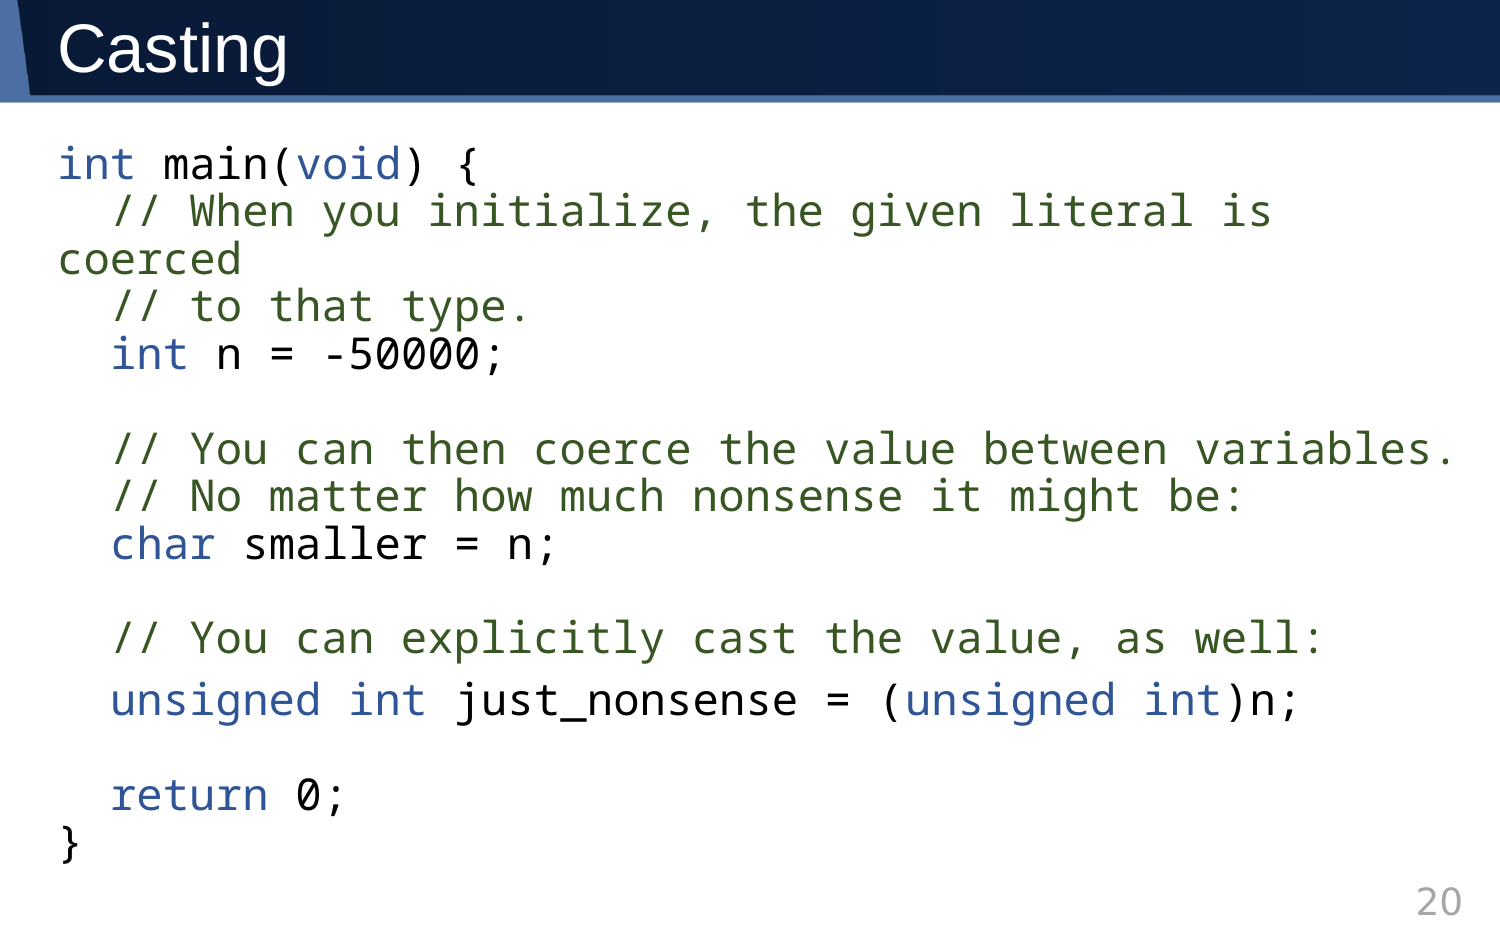

# Casting
int main(void) {
  // When you initialize, the given literal is coerced
  // to that type.
  int n = -50000;
  // You can then coerce the value between variables.
  // No matter how much nonsense it might be:
  char smaller = n;
  // You can explicitly cast the value, as well:
  unsigned int just_nonsense = (unsigned int)n;
  return 0;
}
20